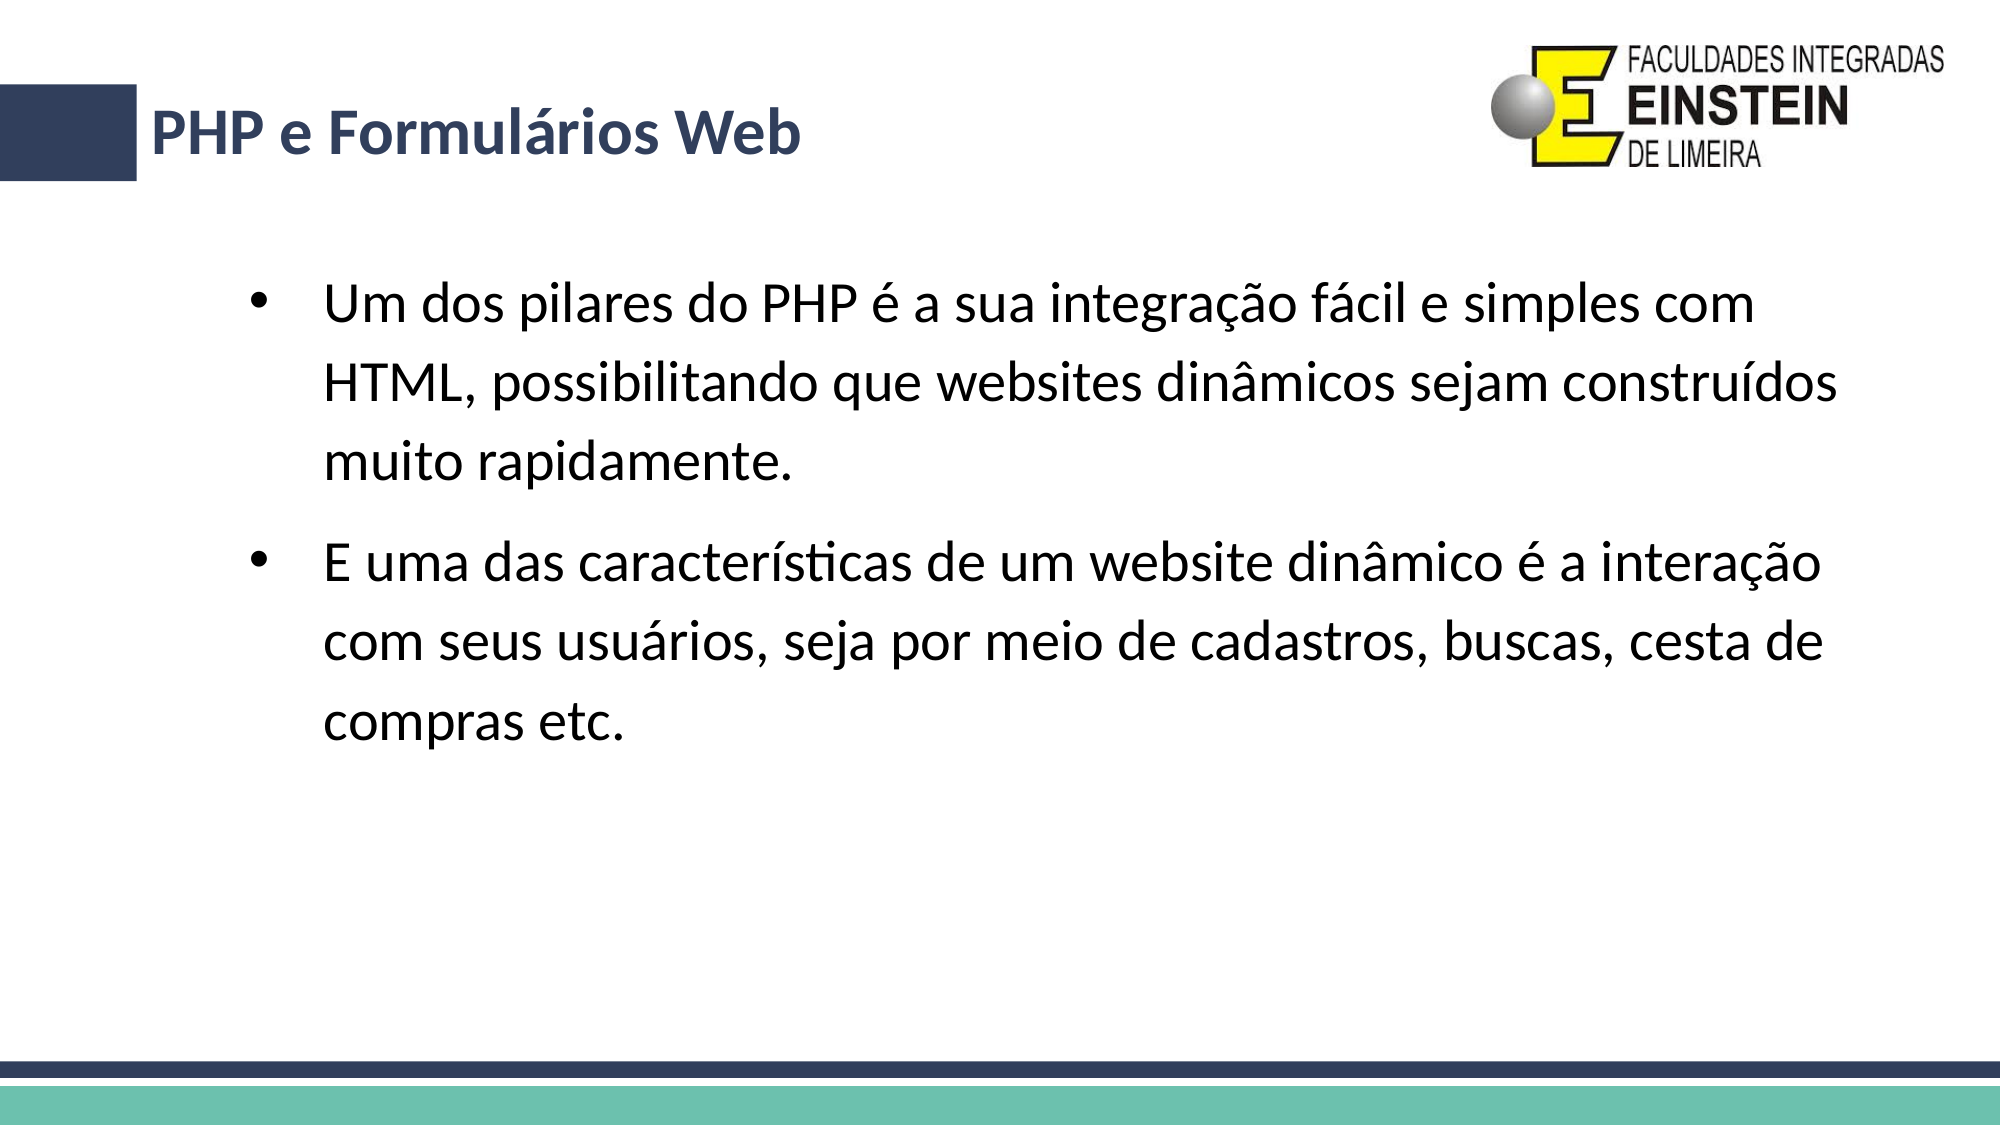

# PHP e Formulários Web
Um dos pilares do PHP é a sua integração fácil e simples com HTML, possibilitando que websites dinâmicos sejam construídos muito rapidamente.
E uma das características de um website dinâmico é a interação com seus usuários, seja por meio de cadastros, buscas, cesta de compras etc.